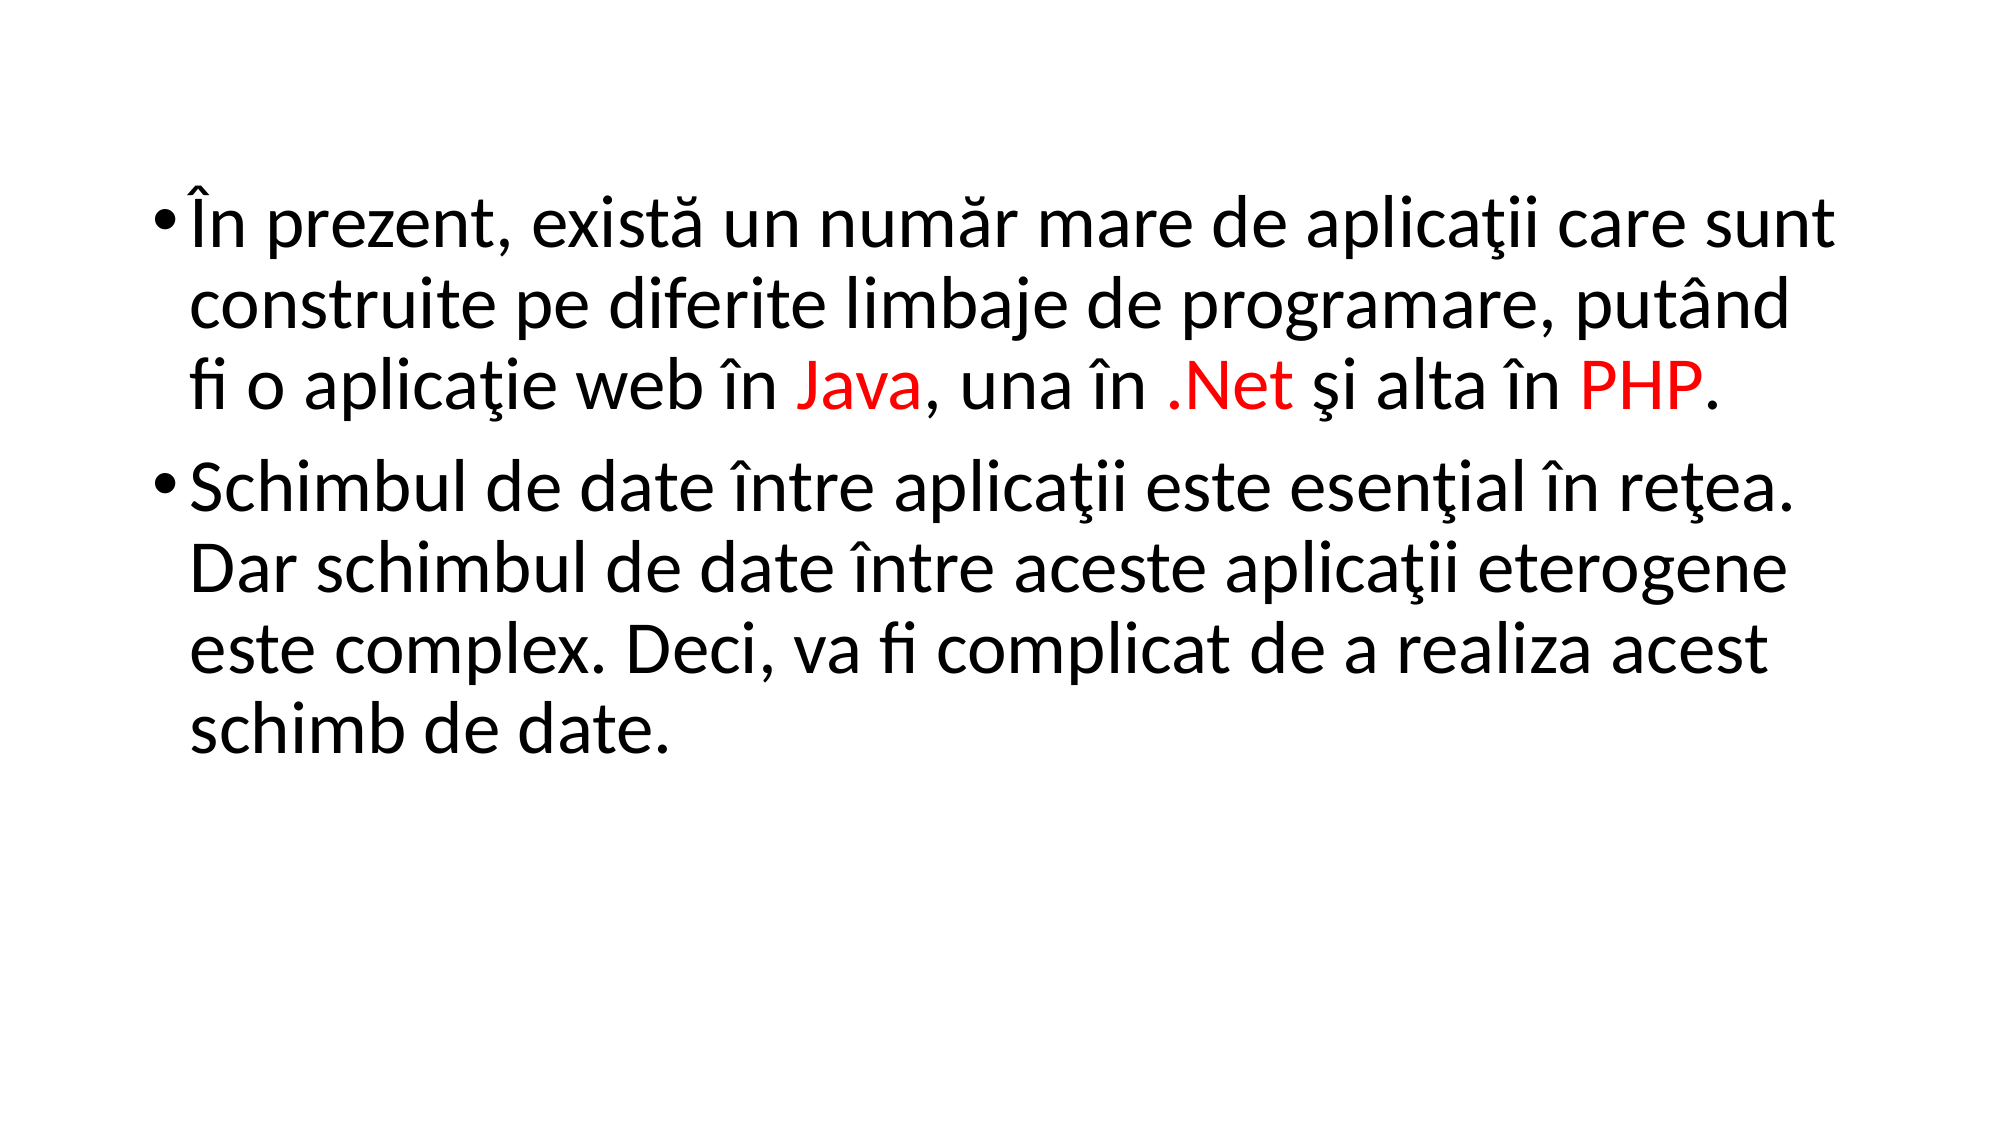

În prezent, există un număr mare de aplicaţii care sunt construite pe diferite limbaje de programare, putând fi o aplicaţie web în Java, una în .Net şi alta în PHP.
Schimbul de date între aplicaţii este esenţial în reţea. Dar schimbul de date între aceste aplicaţii eterogene este complex. Deci, va fi complicat de a realiza acest schimb de date.